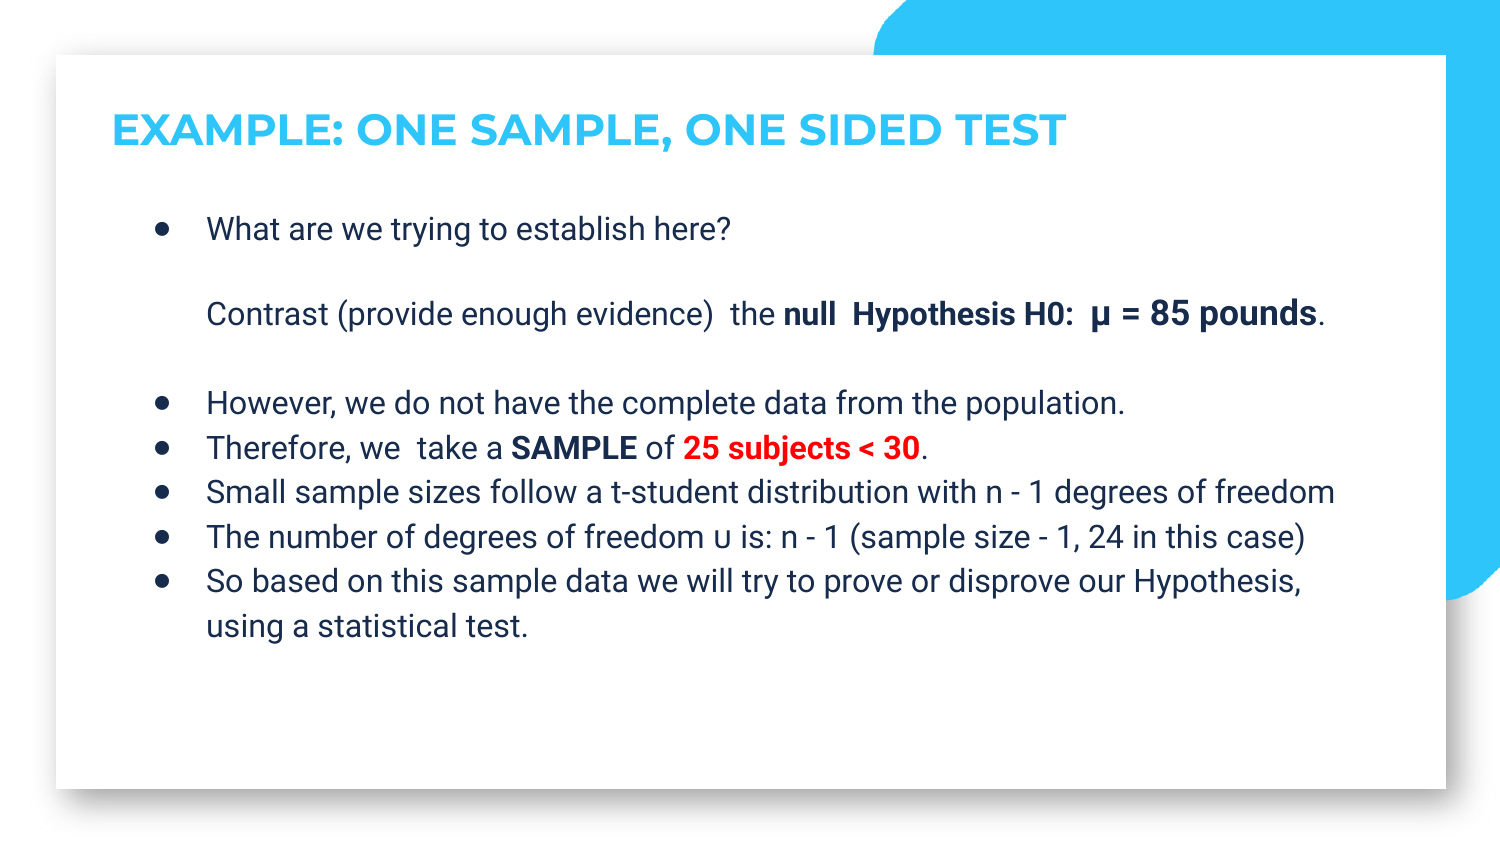

EXAMPLE: ONE SAMPLE, ONE SIDED TEST
What are we trying to establish here?
Contrast (provide enough evidence)  the null  Hypothesis H0:  μ = 85 pounds.
However, we do not have the complete data from the population.
Therefore, we  take a SAMPLE of 25 subjects < 30.
Small sample sizes follow a t-student distribution with n - 1 degrees of freedom
The number of degrees of freedom บ is: n - 1 (sample size - 1, 24 in this case)
So based on this sample data we will try to prove or disprove our Hypothesis, using a statistical test.